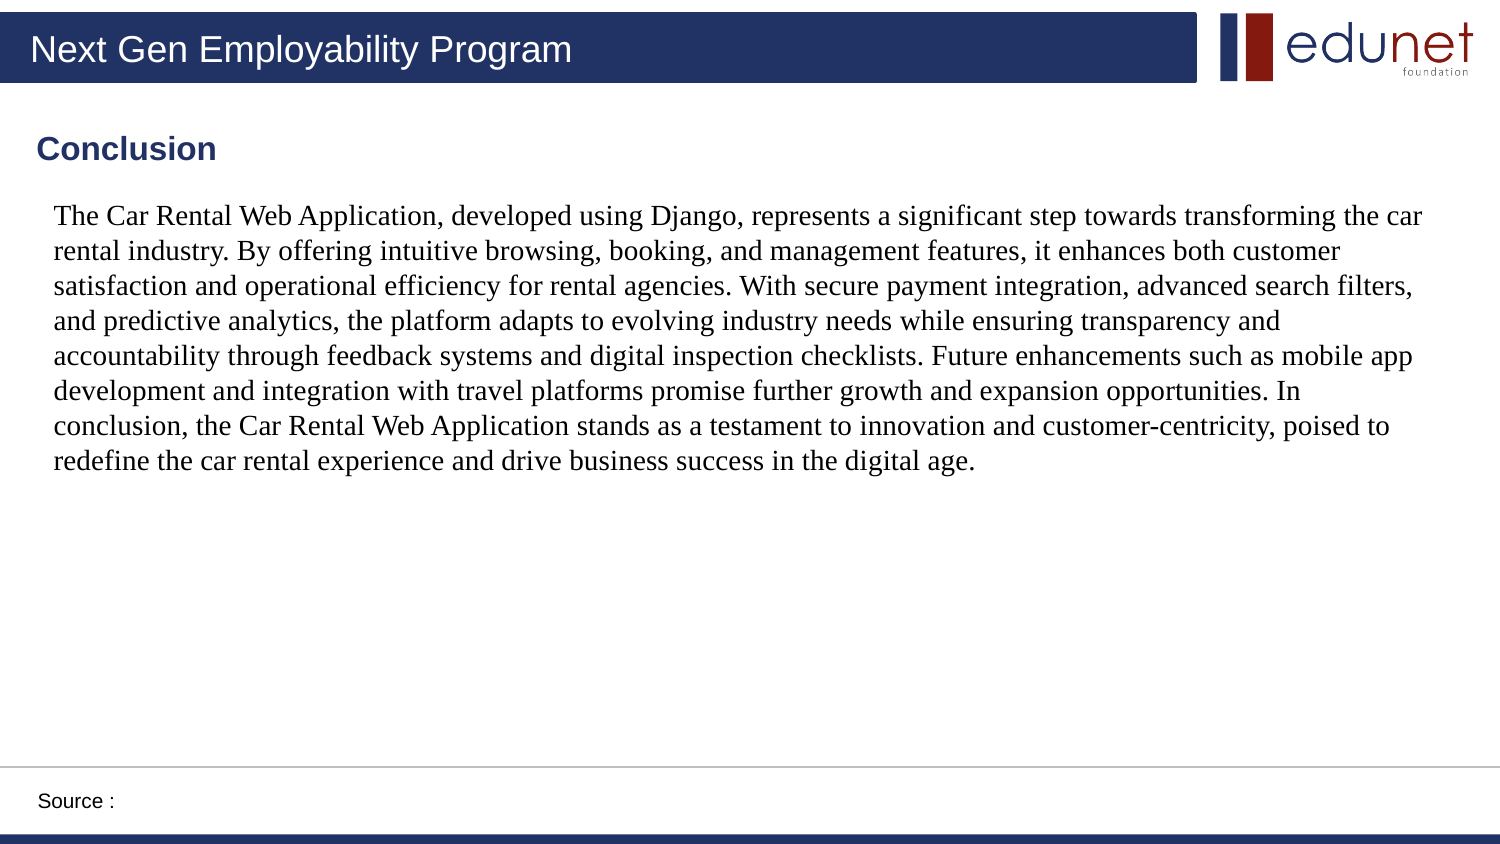

Conclusion
The Car Rental Web Application, developed using Django, represents a significant step towards transforming the car rental industry. By offering intuitive browsing, booking, and management features, it enhances both customer satisfaction and operational efficiency for rental agencies. With secure payment integration, advanced search filters, and predictive analytics, the platform adapts to evolving industry needs while ensuring transparency and accountability through feedback systems and digital inspection checklists. Future enhancements such as mobile app development and integration with travel platforms promise further growth and expansion opportunities. In conclusion, the Car Rental Web Application stands as a testament to innovation and customer-centricity, poised to redefine the car rental experience and drive business success in the digital age.
Source :